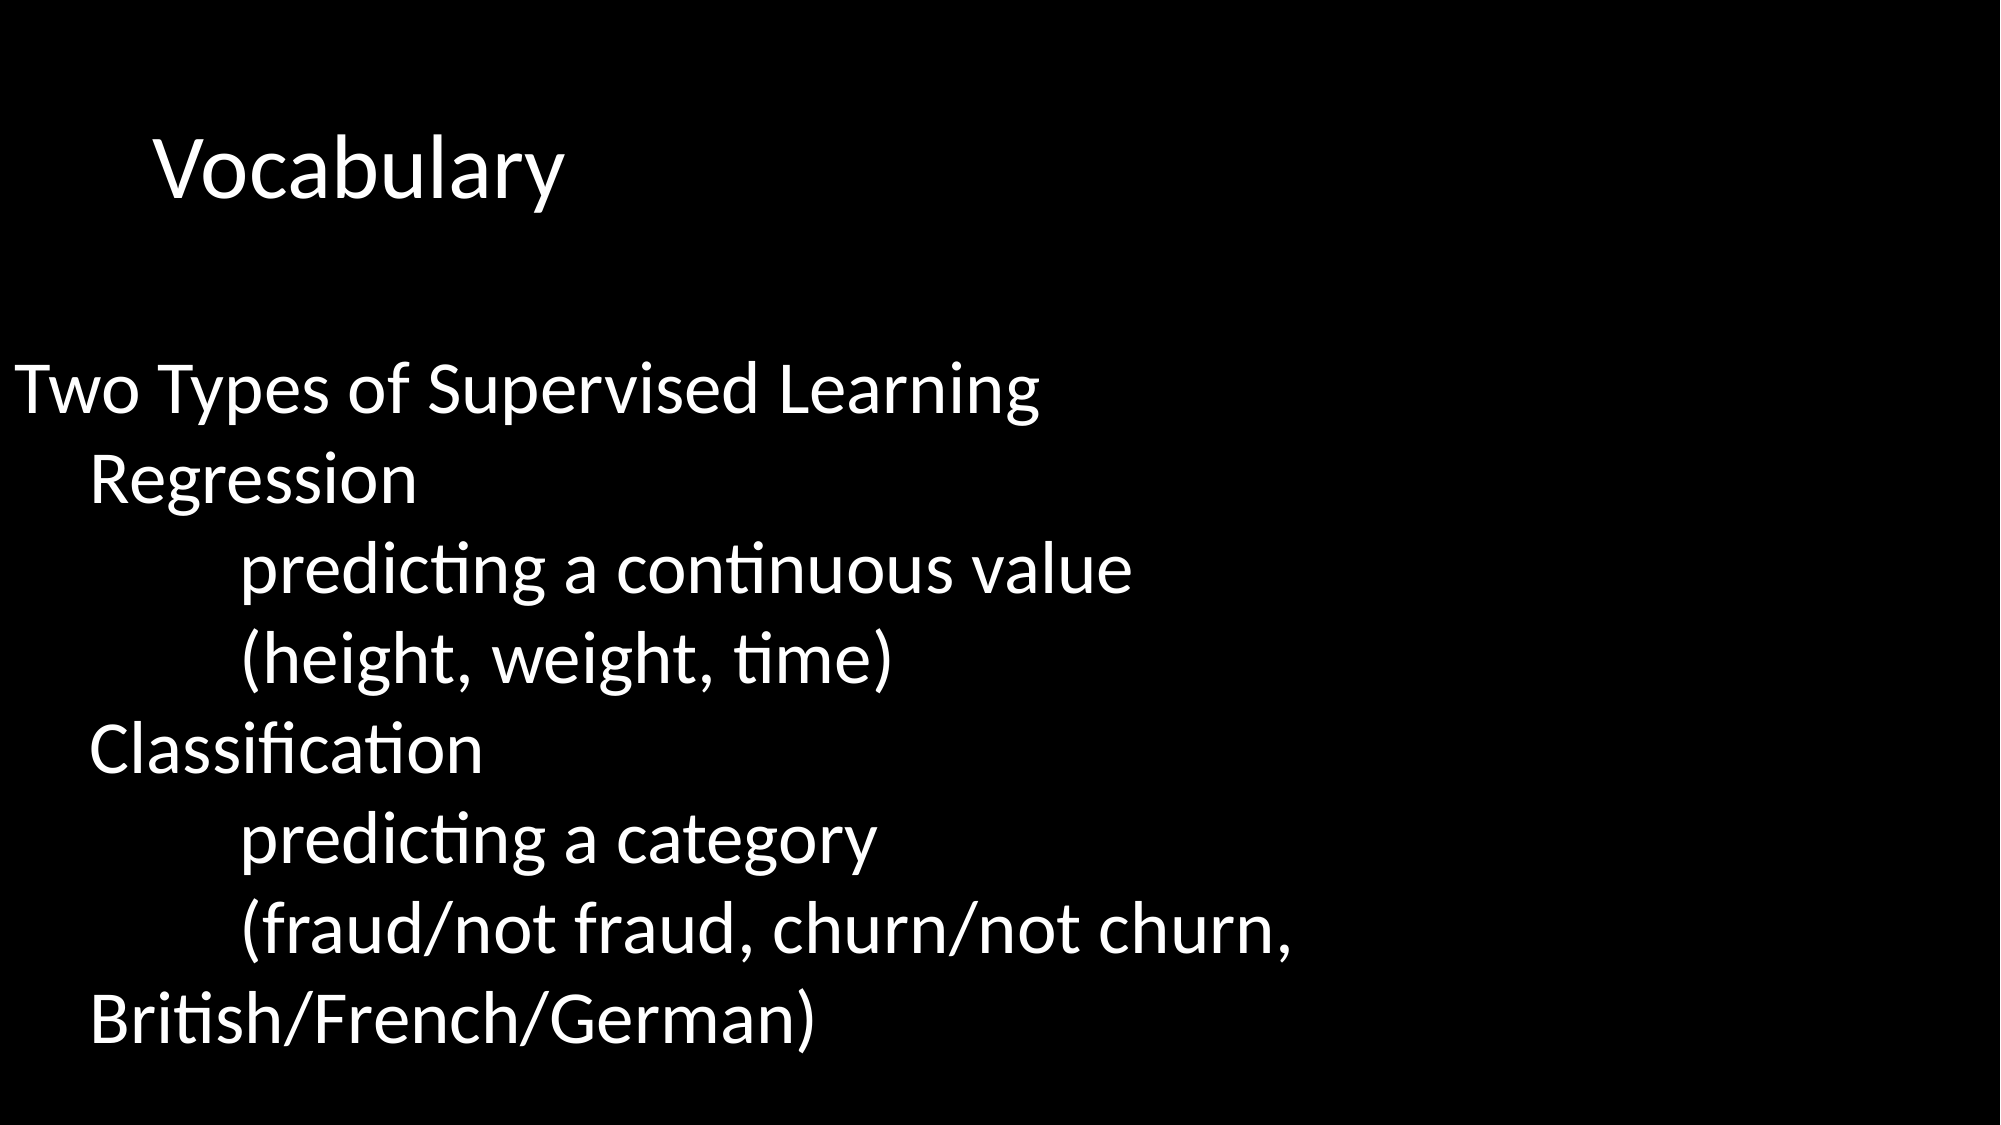

# Vocabulary
Two Types of Supervised Learning
Regression
	predicting a continuous value
	(height, weight, time)
Classification
	predicting a category
	(fraud/not fraud, churn/not churn, British/French/German)